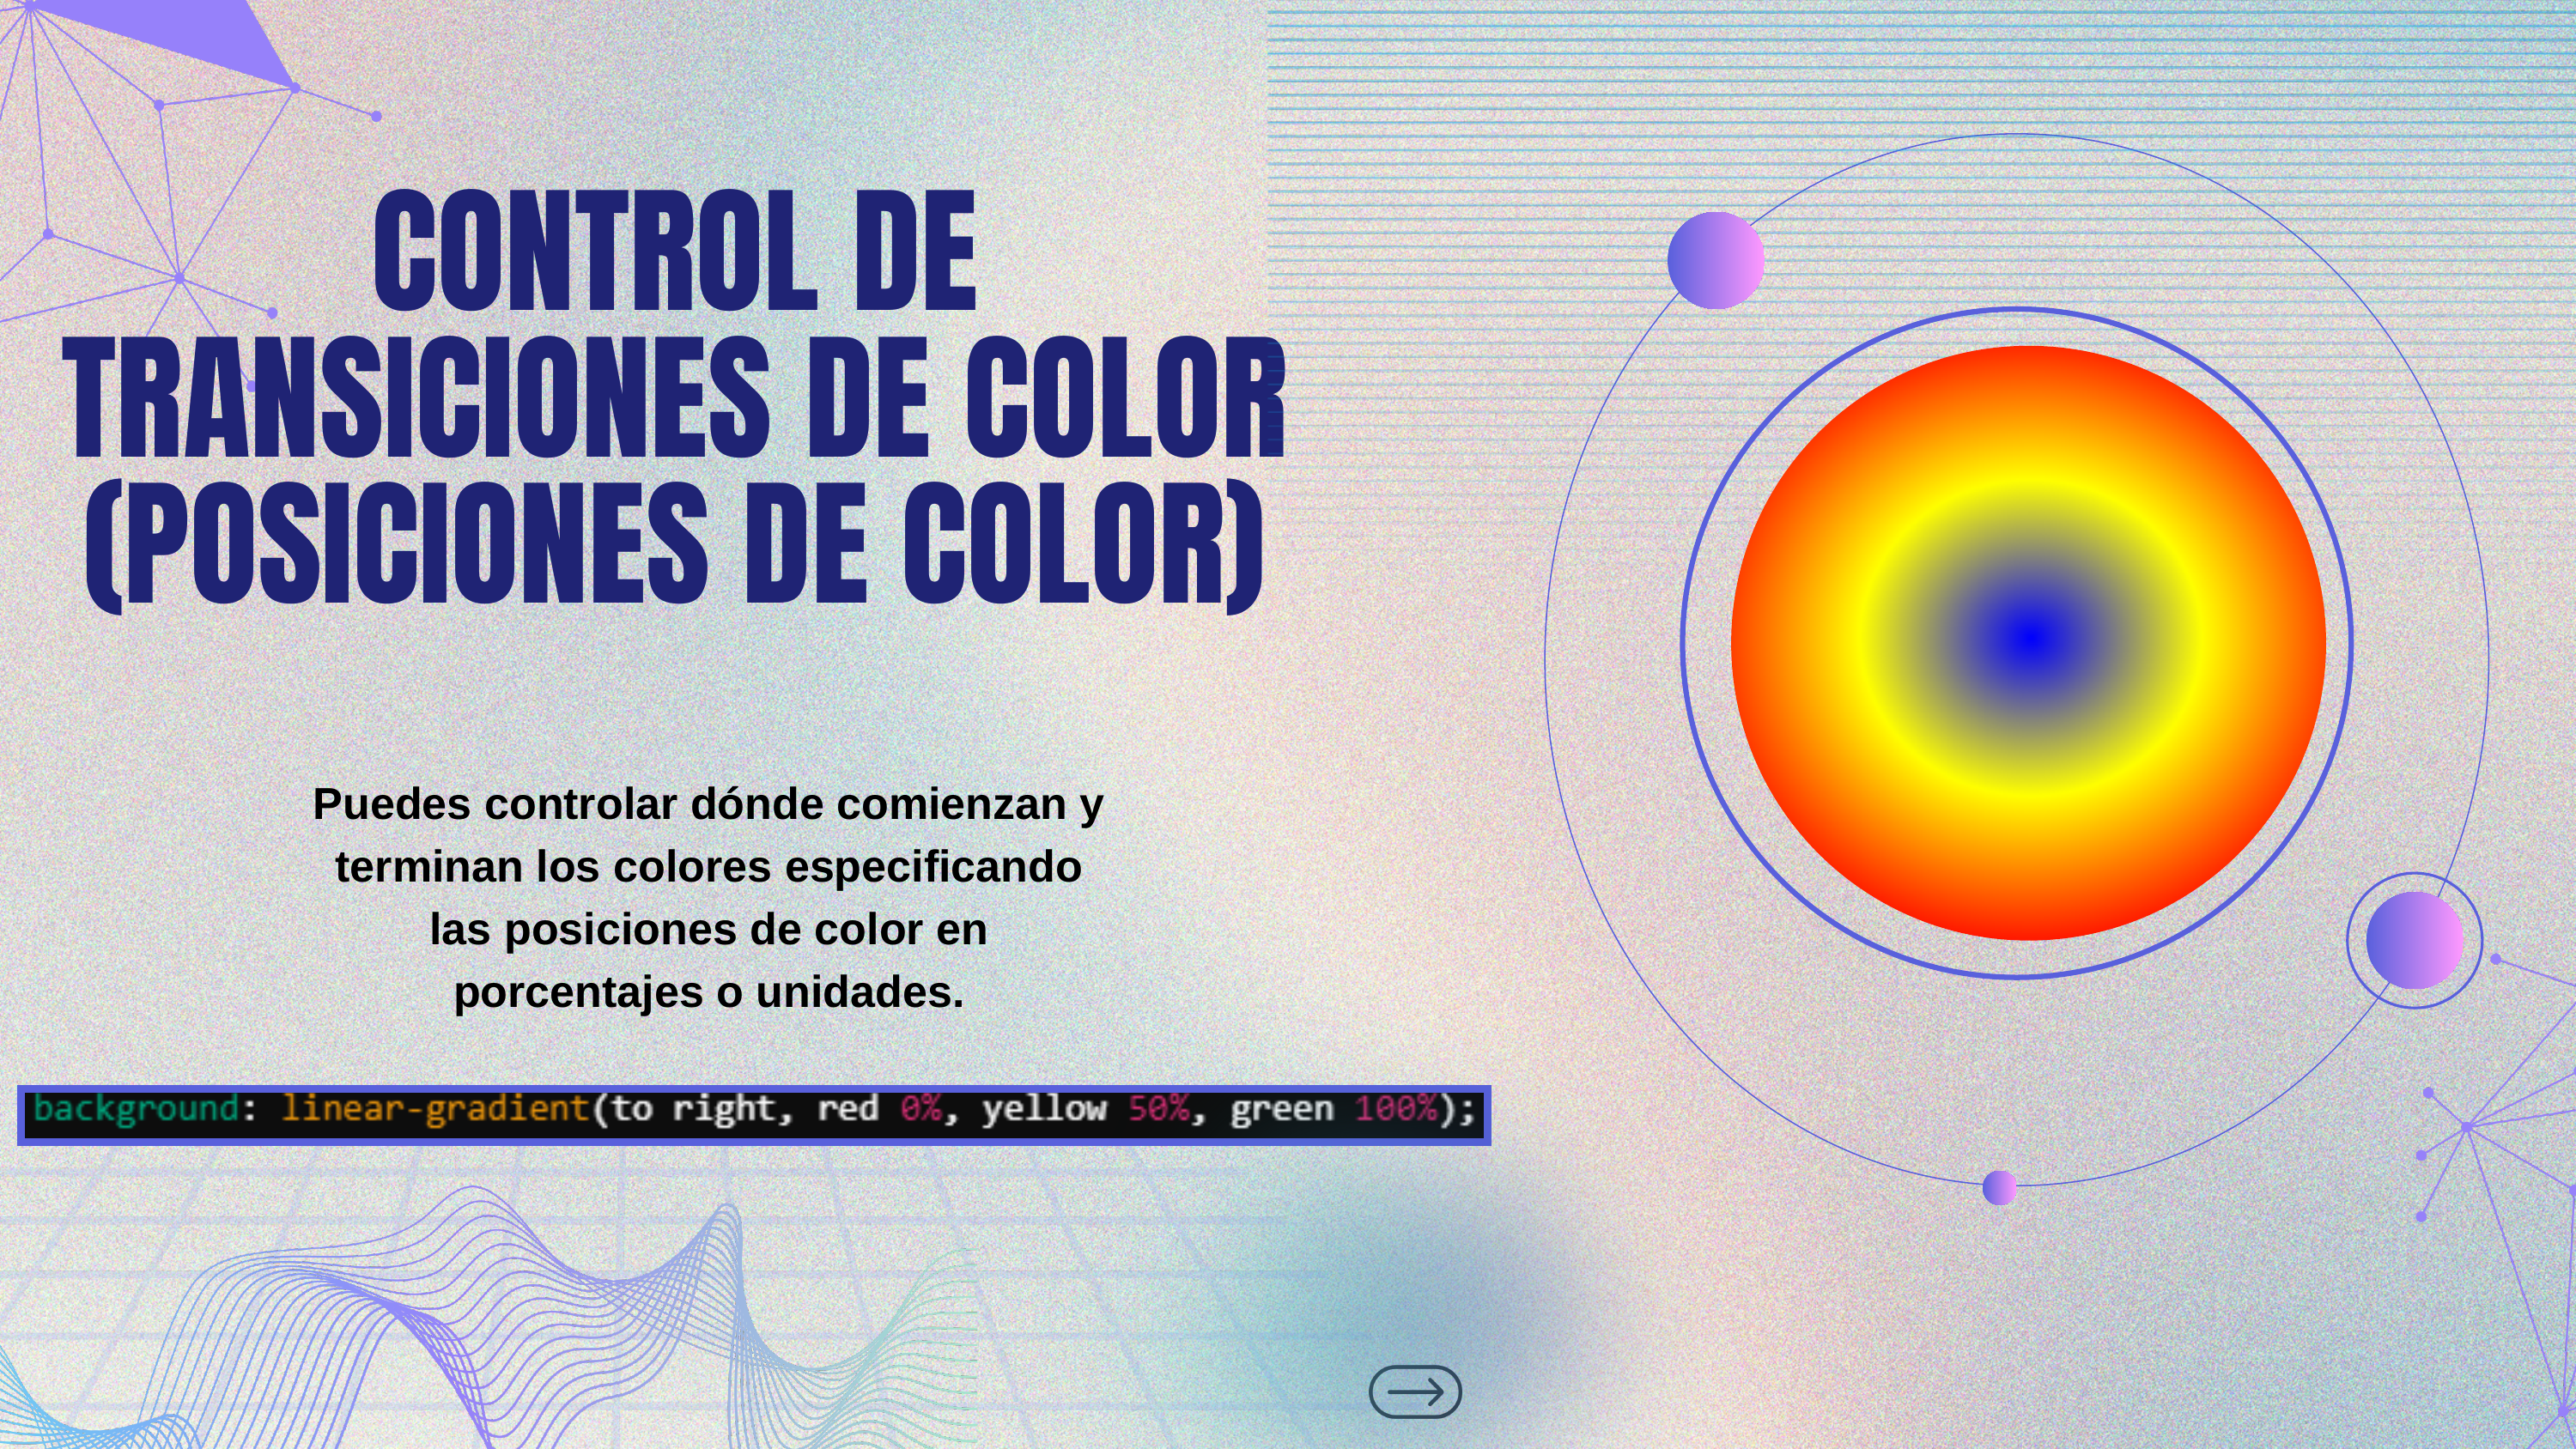

CONTROL DE TRANSICIONES DE COLOR (POSICIONES DE COLOR)

Puedes controlar dónde comienzan y terminan los colores especificando las posiciones de color en porcentajes o unidades.